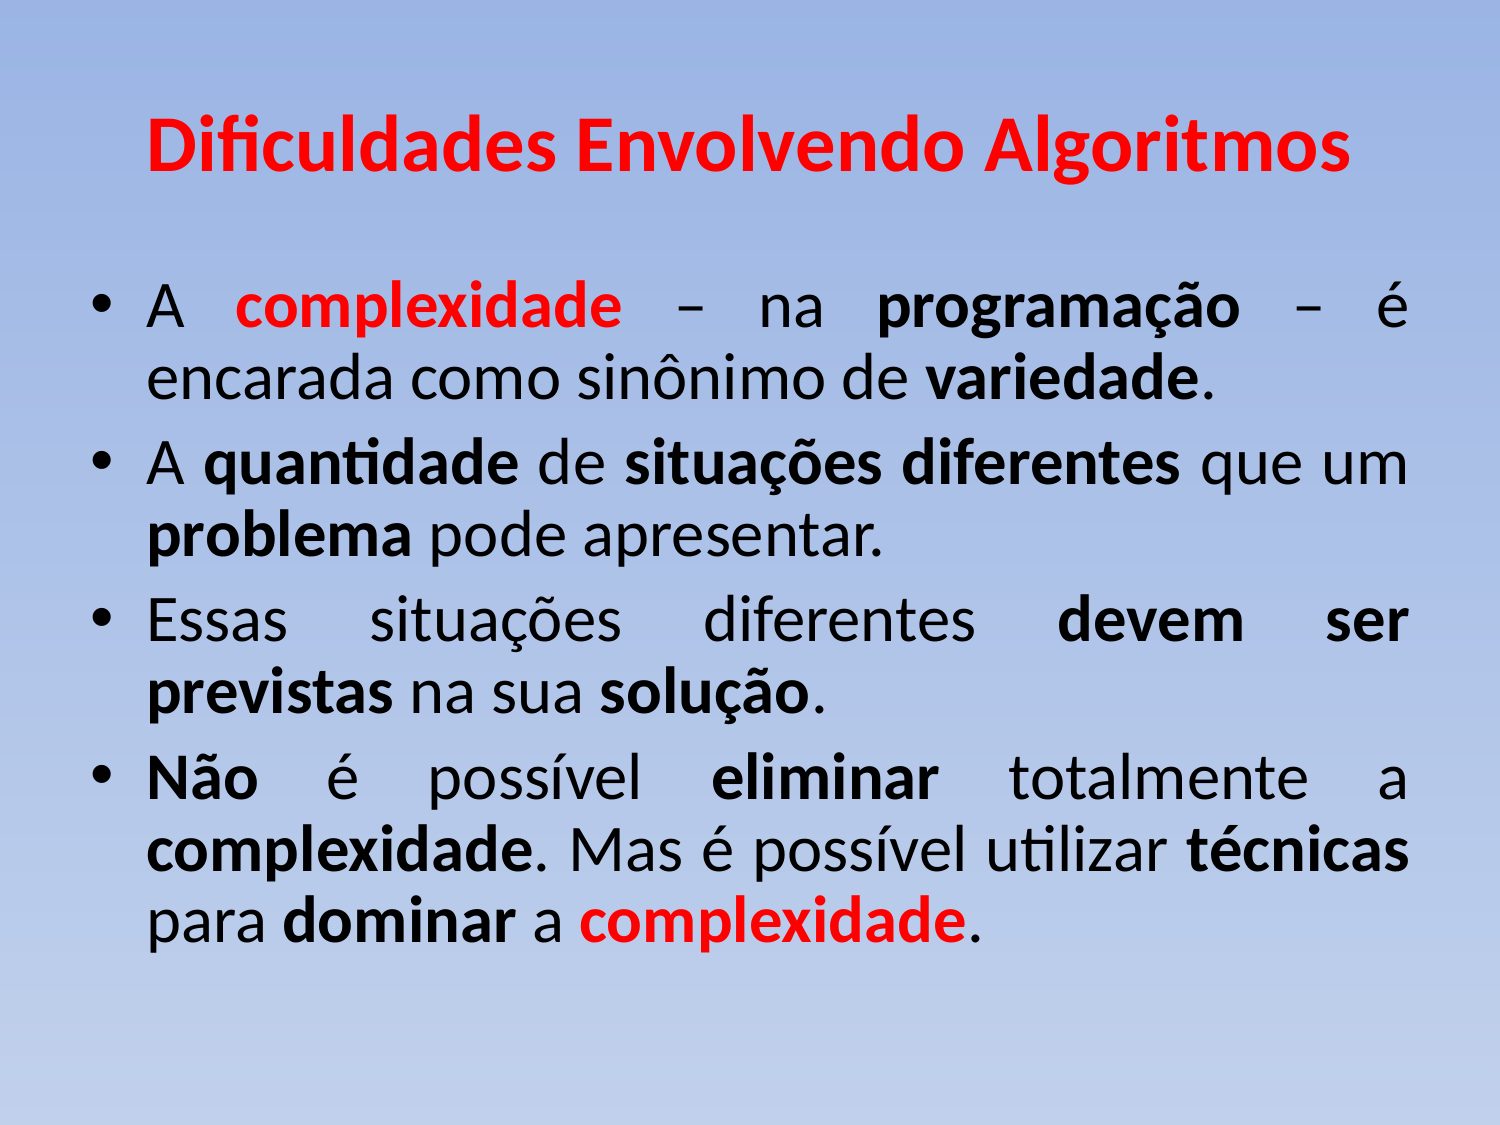

# Dificuldades Envolvendo Algoritmos
A complexidade – na programação – é encarada como sinônimo de variedade.
A quantidade de situações diferentes que um problema pode apresentar.
Essas situações diferentes devem ser previstas na sua solução.
Não é possível eliminar totalmente a complexidade. Mas é possível utilizar técnicas para dominar a complexidade.